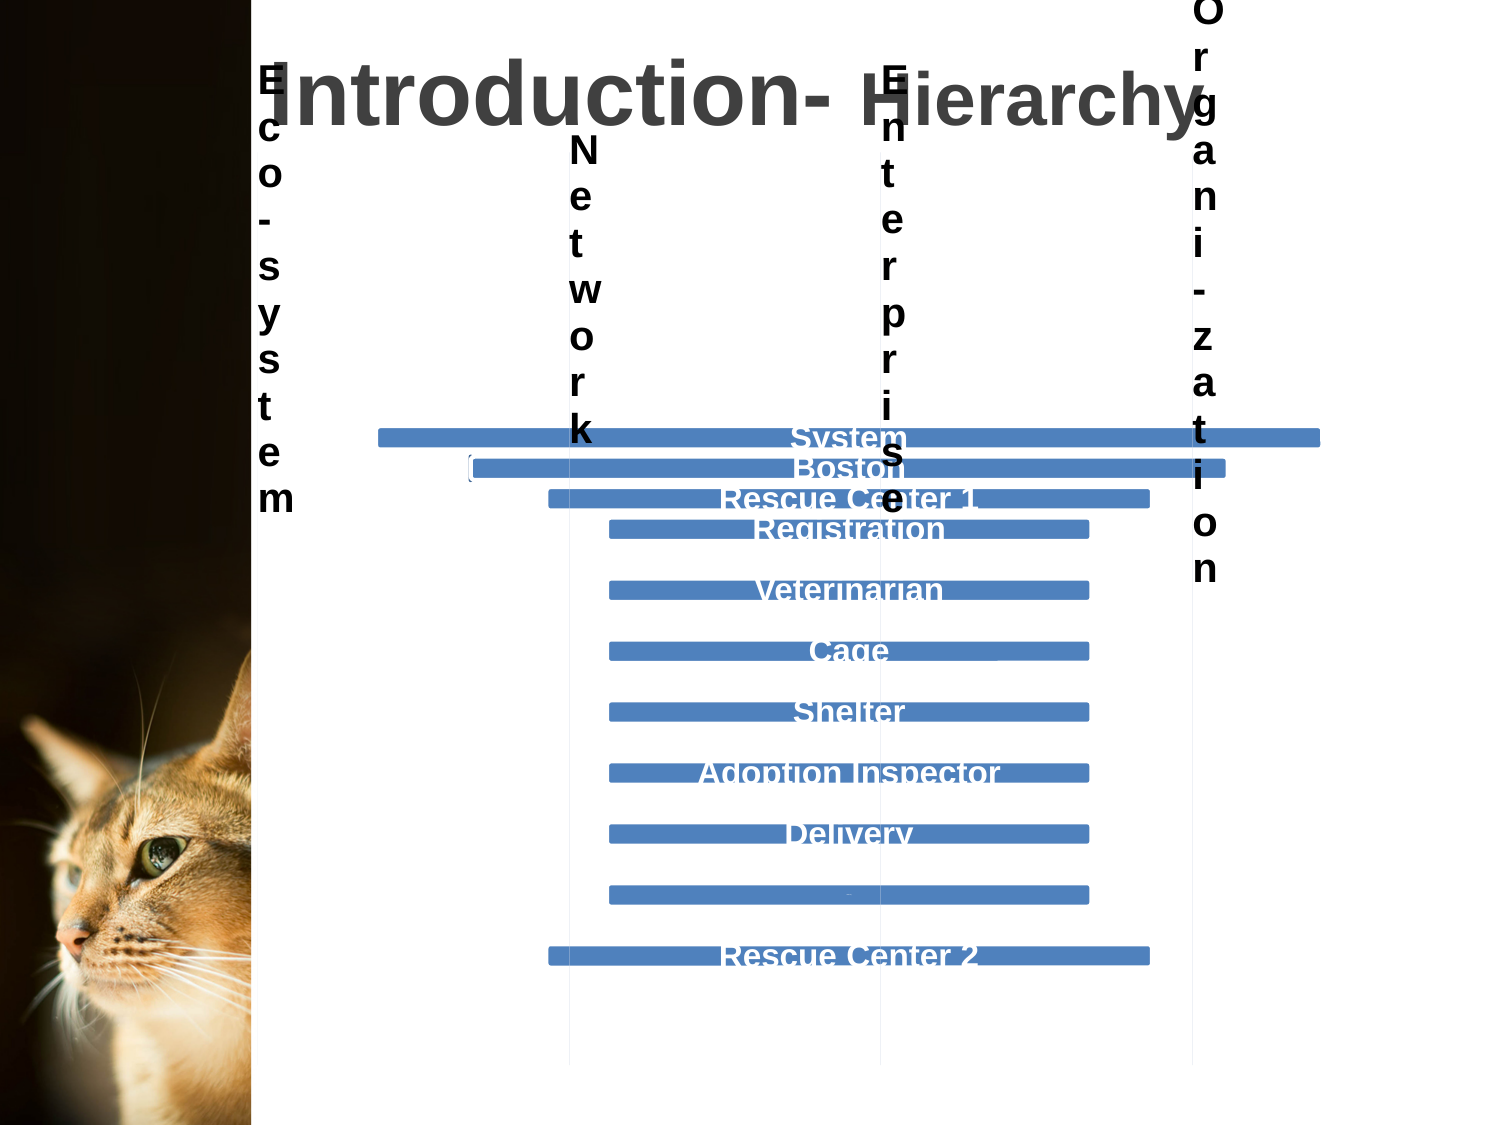

# Introduction- Hierarchy
System
Boston
Eco-system
Organi-zation
Rescue Center 2
Registration
Veterinarian
Cage
Shelter
Adoption Inspector
Delivery
Pharmacy